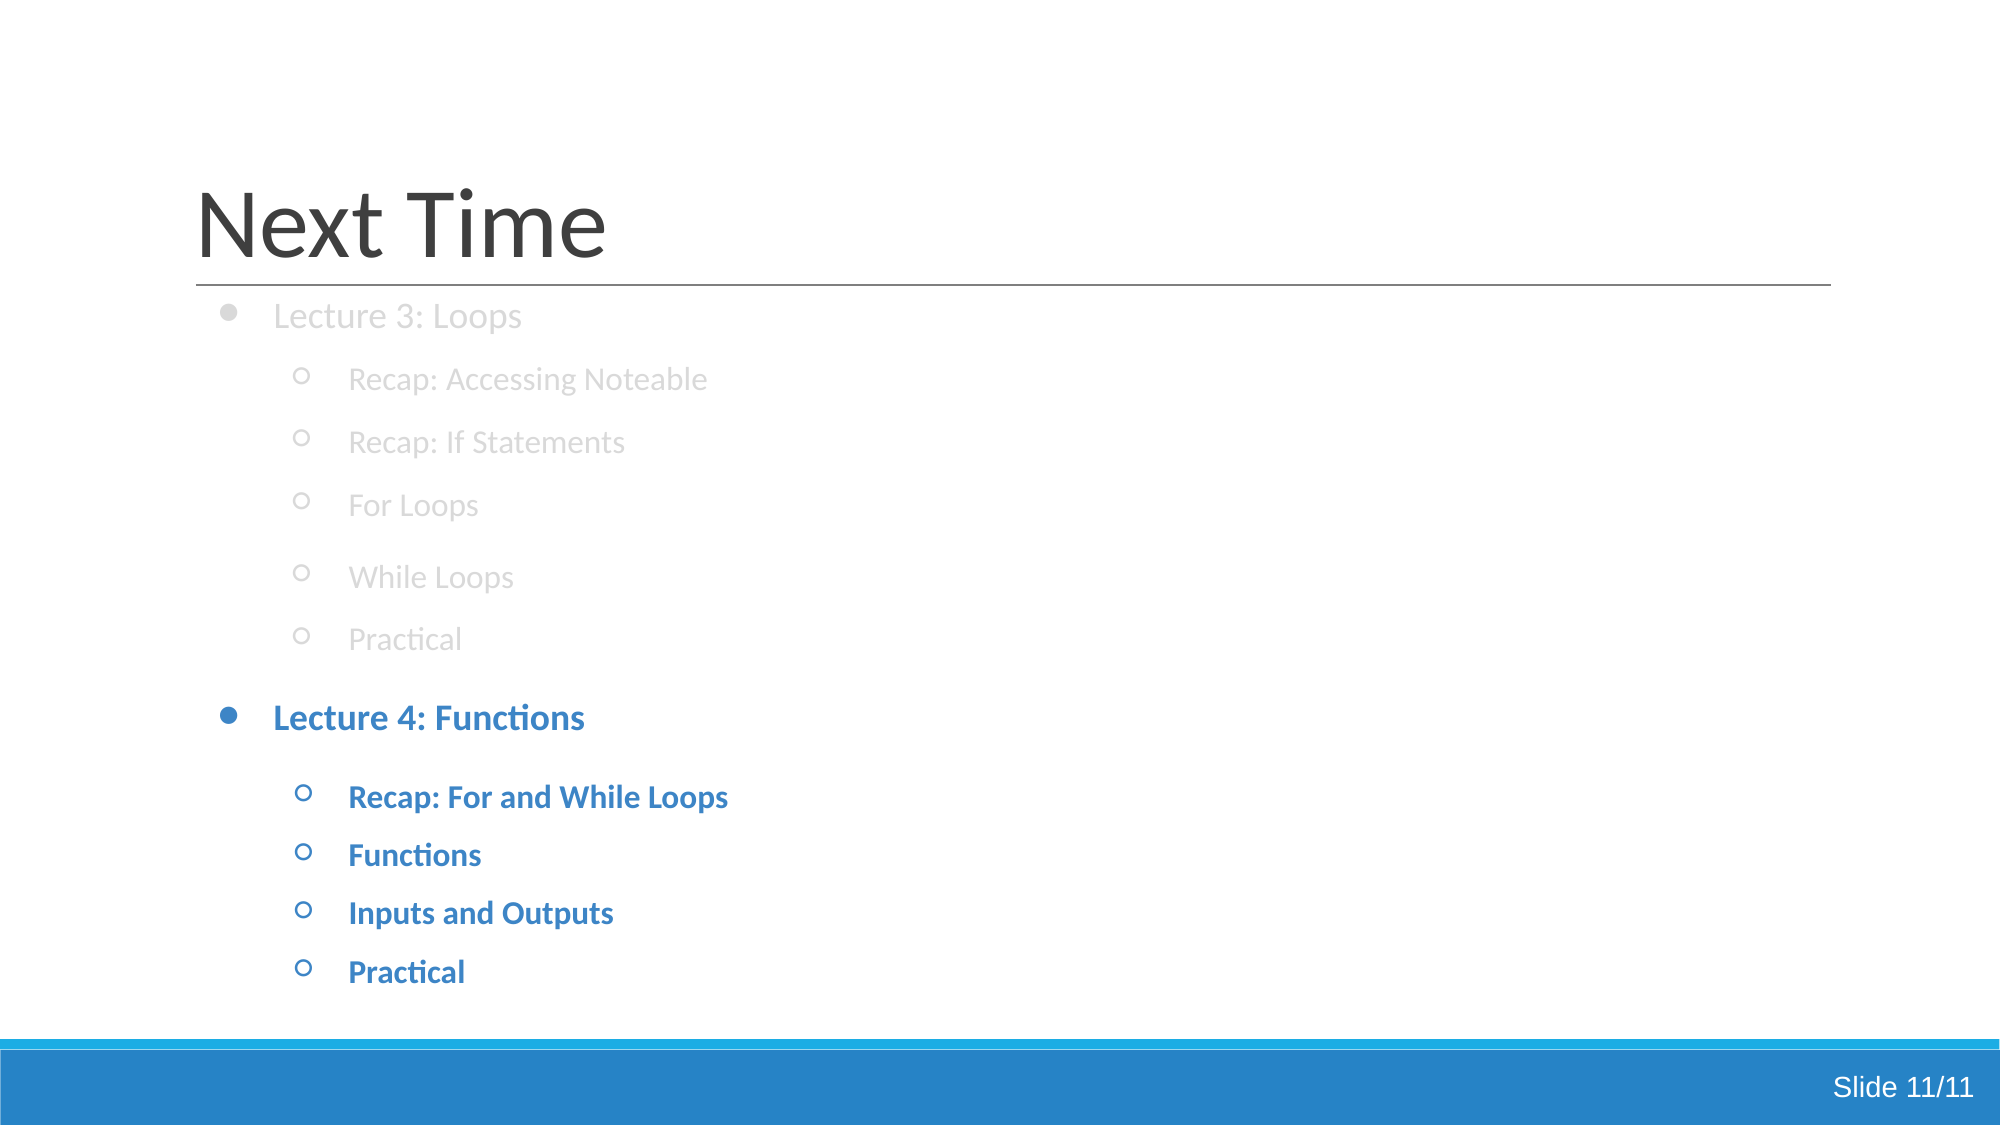

# Next Time
Lecture 3: Loops
Recap: Accessing Noteable
Recap: If Statements
For Loops
While Loops
Practical
Lecture 4: Functions
Recap: For and While Loops
Functions
Inputs and Outputs
Practical
Slide 11/11